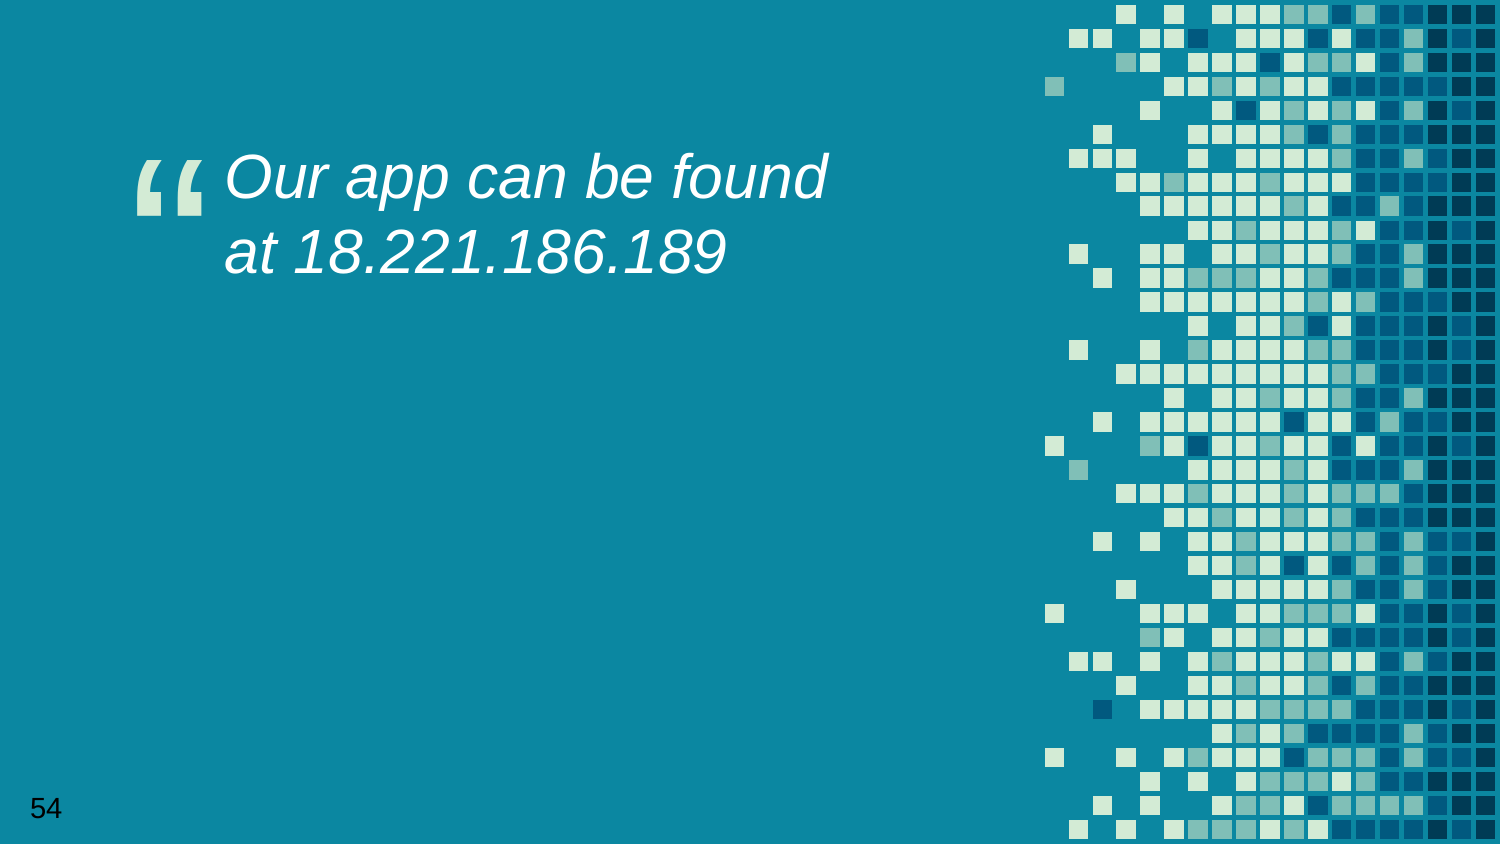

Our app can be found at 18.221.186.189
54